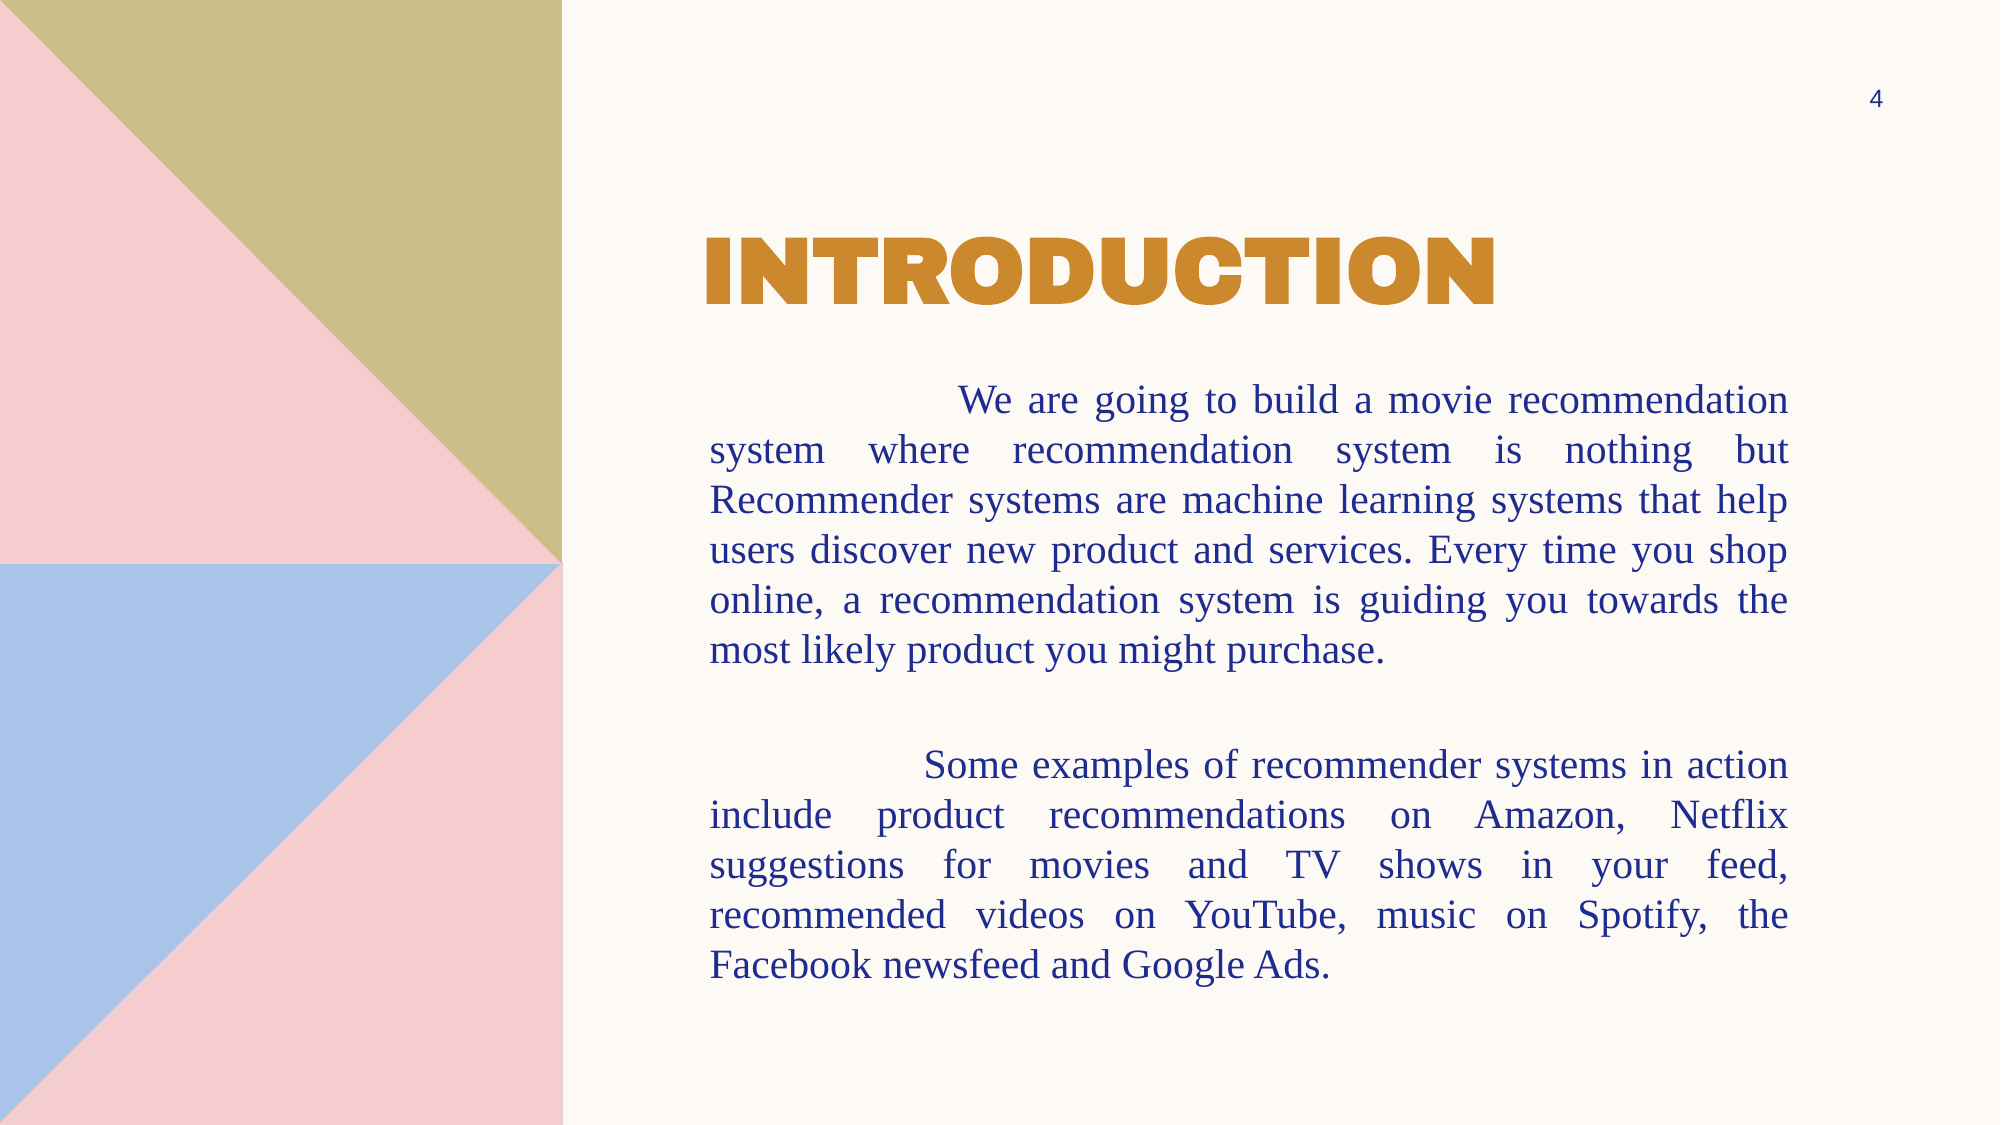

4
# Introduction
                We are going to build a movie recommendation system where recommendation system is nothing but Recommender systems are machine learning systems that help users discover new product and services. Every time you shop online, a recommendation system is guiding you towards the most likely product you might purchase.

                Some examples of recommender systems in action include product recommendations on Amazon, Netflix suggestions for movies and TV shows in your feed, recommended videos on YouTube, music on Spotify, the Facebook newsfeed and Google Ads.